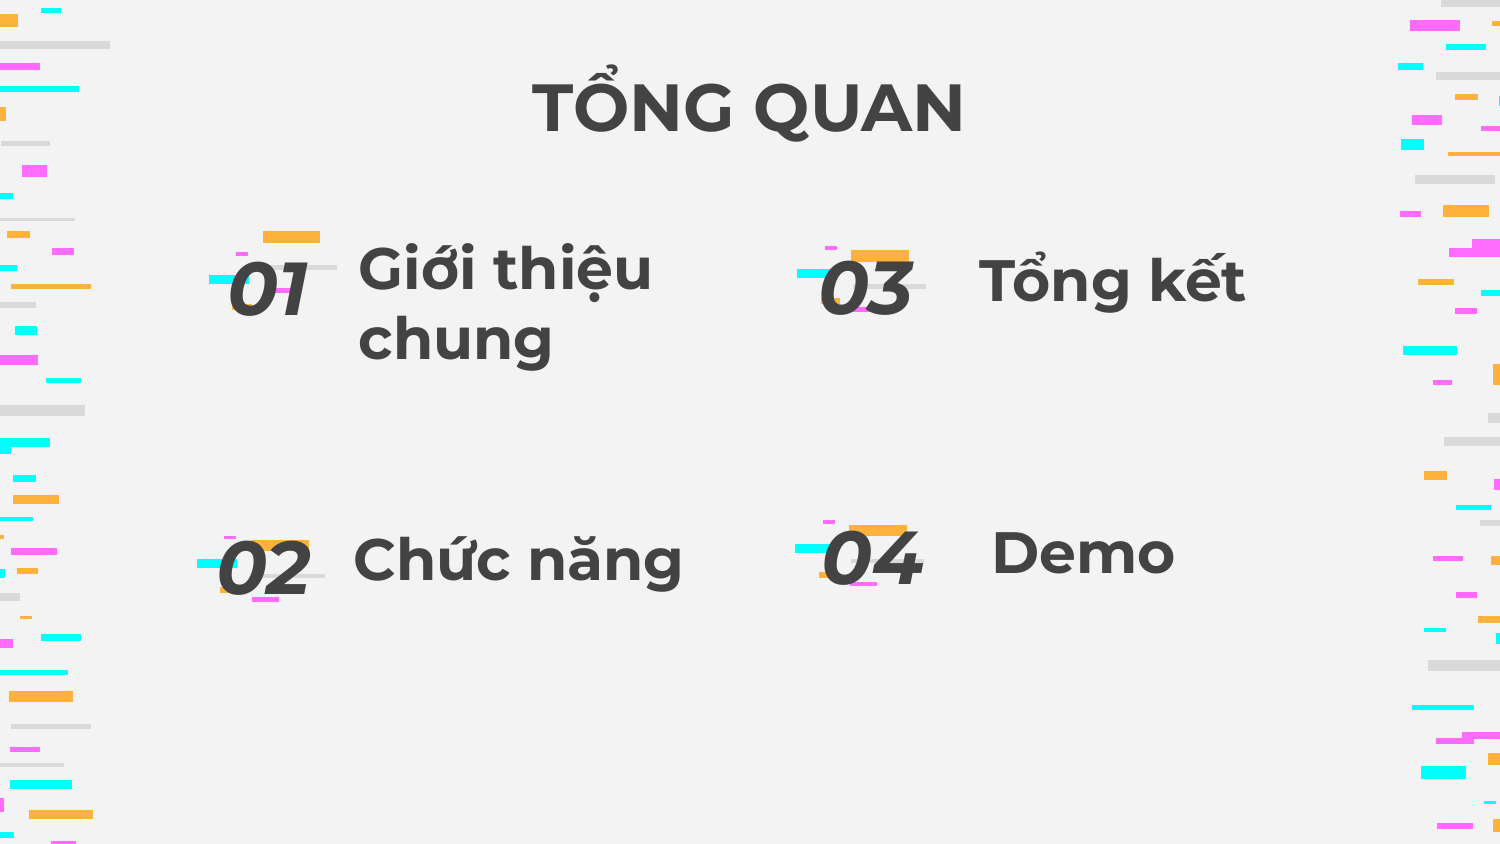

TỔNG QUAN
Giới thiệu chung
Tổng kết

03
# 01

Demo
Chức năng
04

02